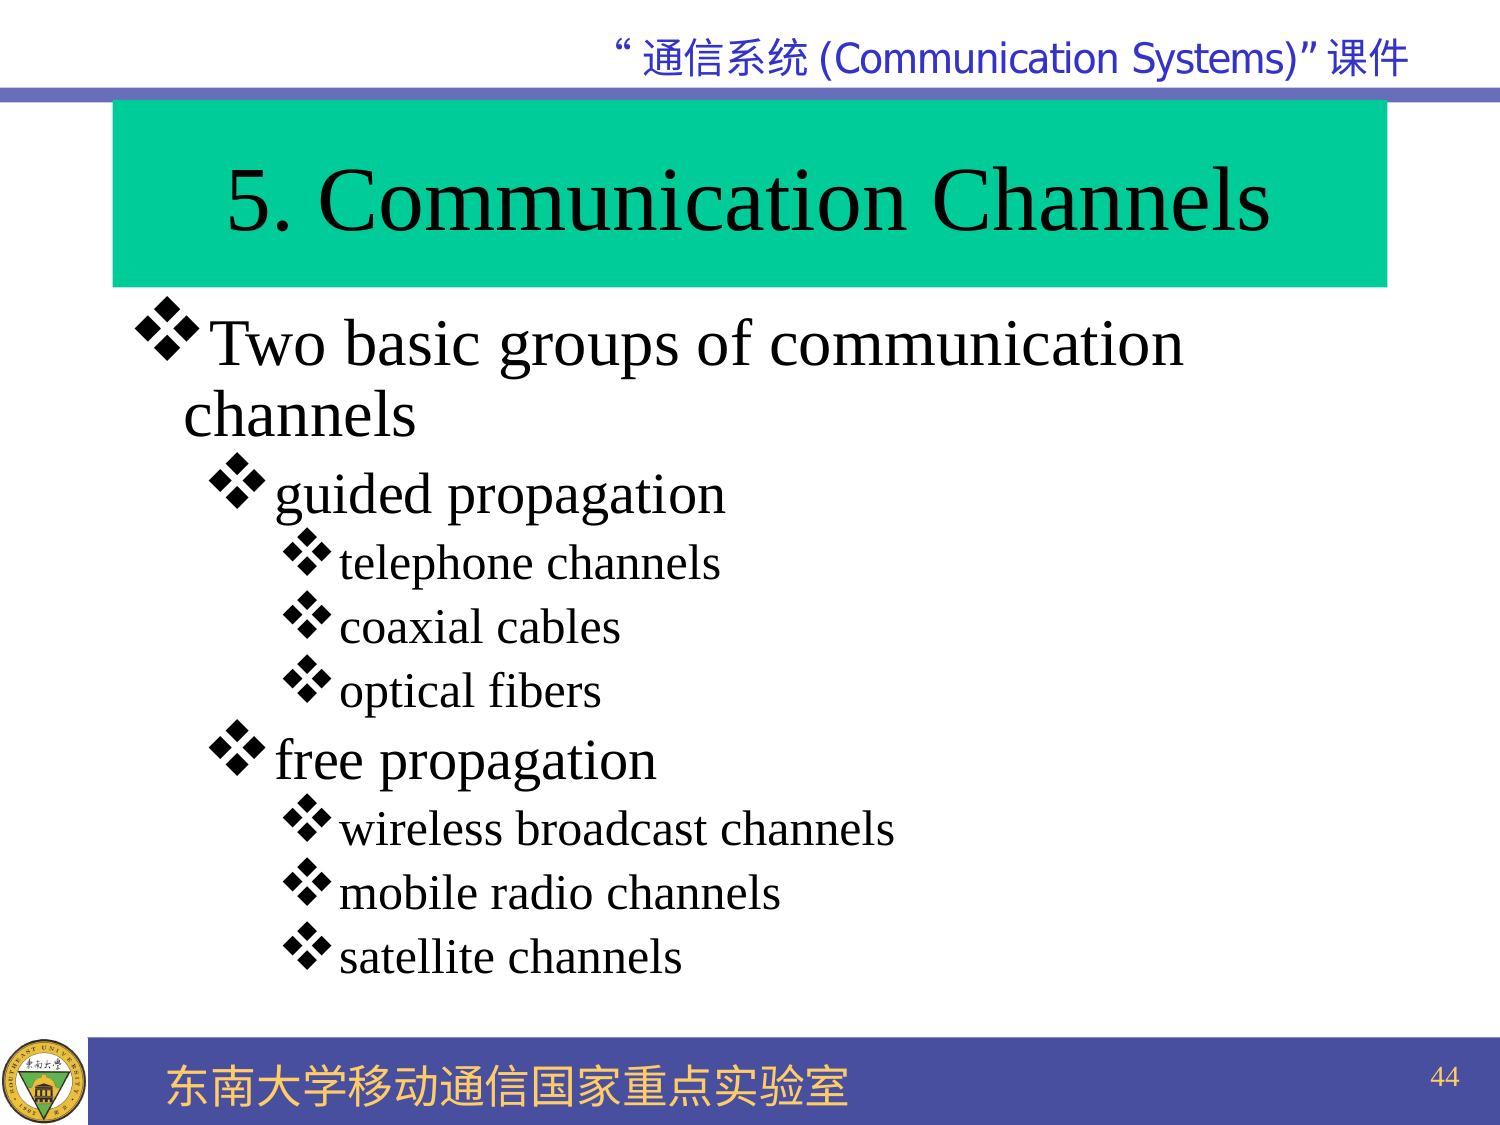

# 5. Communication Channels
Two basic groups of communication channels
guided propagation
telephone channels
coaxial cables
optical fibers
free propagation
wireless broadcast channels
mobile radio channels
satellite channels
44